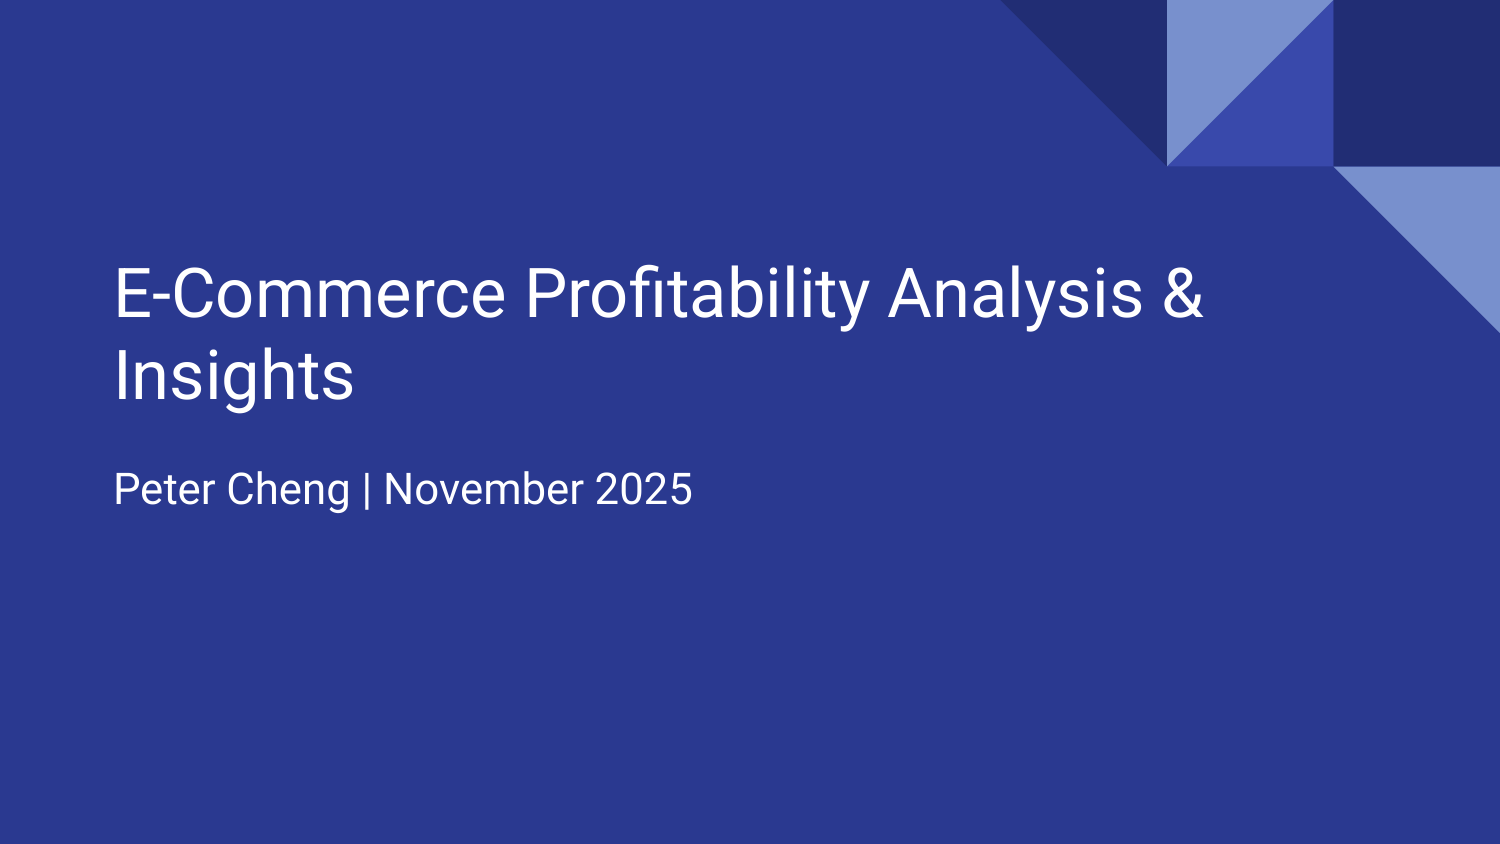

# E-Commerce Profitability Analysis & Insights
Peter Cheng | November 2025